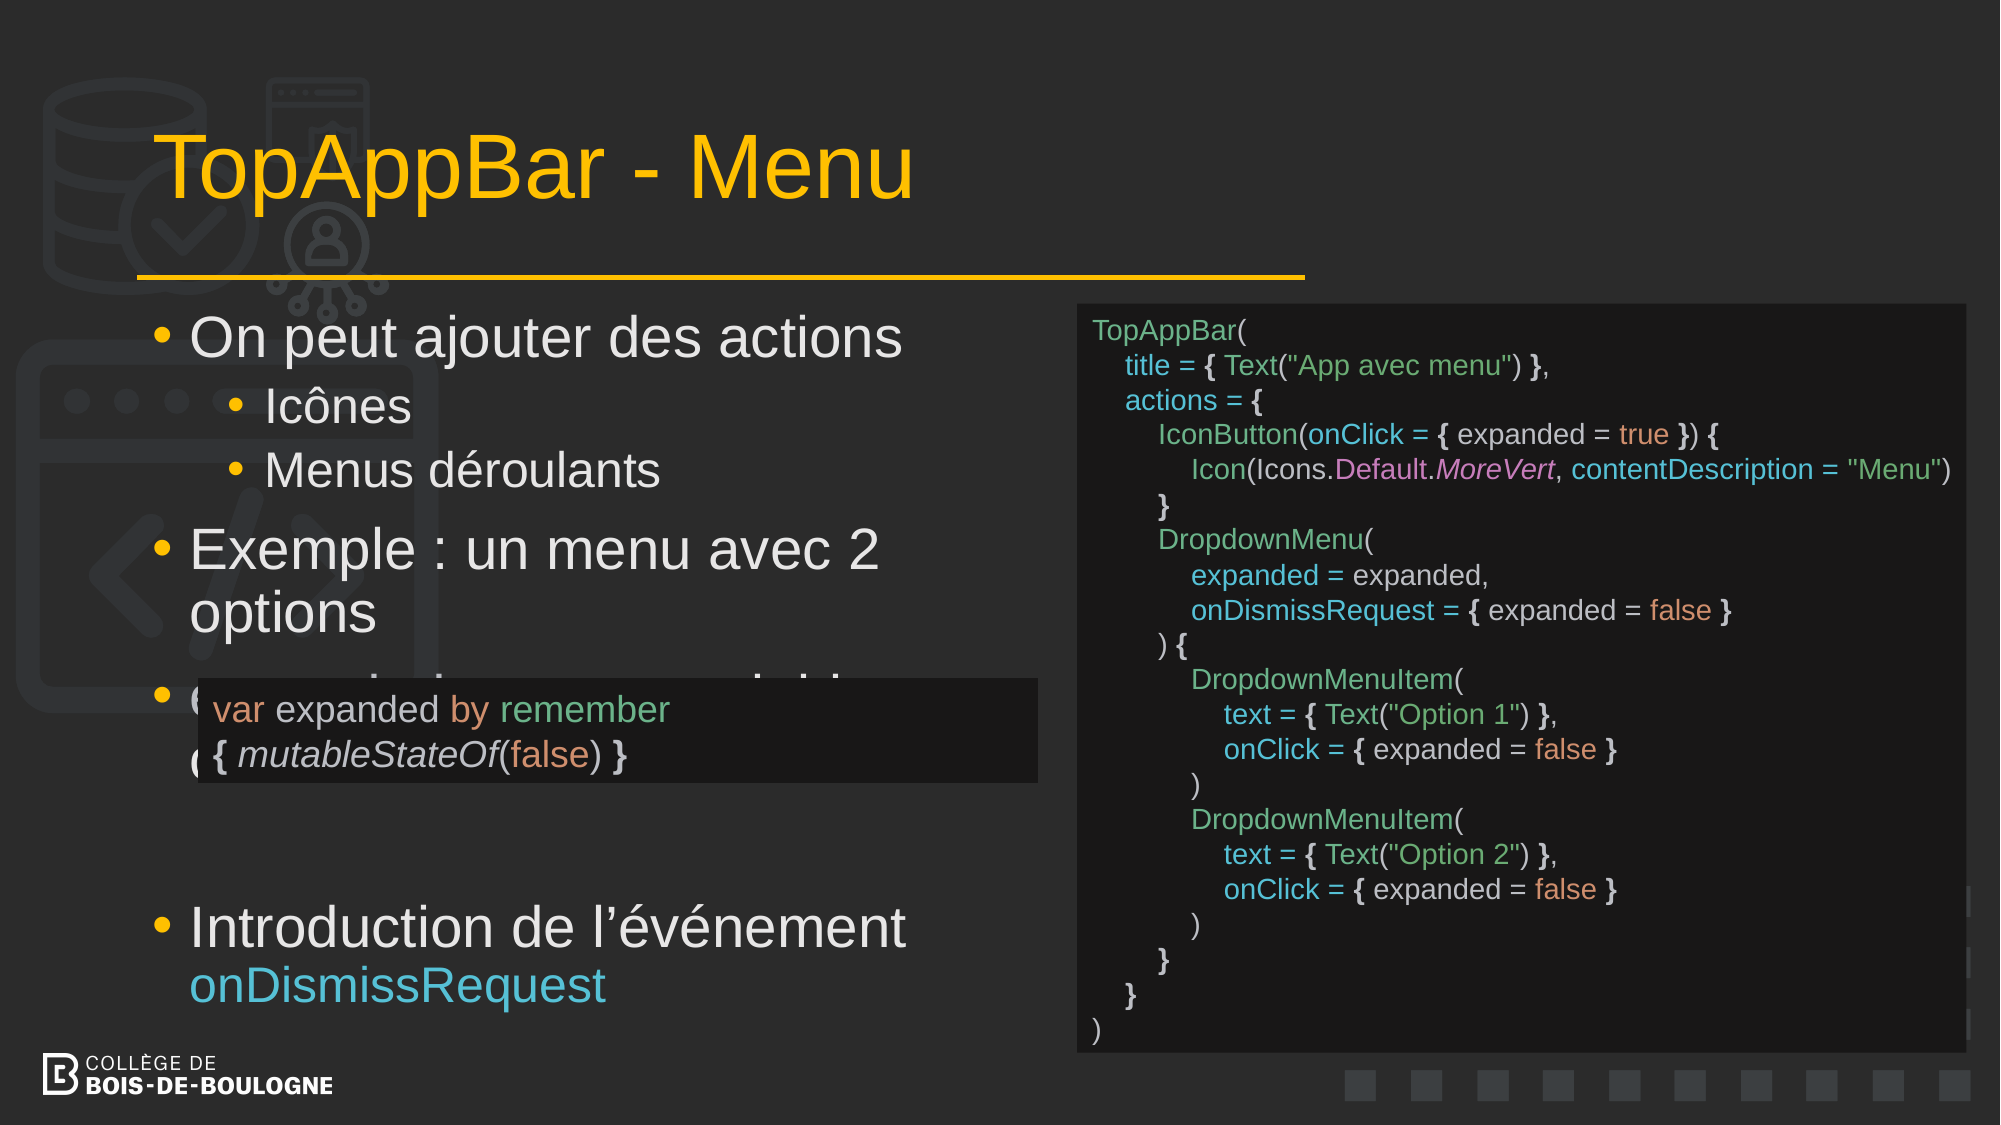

# TopAppBar - Menu
On peut ajouter des actions
Icônes
Menus déroulants
Exemple : un menu avec 2 options
expanded est une variable observable :

Introduction de l’événement onDismissRequest
TopAppBar(
    title = { Text("App avec menu") },
    actions = {
        IconButton(onClick = { expanded = true }) {
            Icon(Icons.Default.MoreVert, contentDescription = "Menu")
        }
        DropdownMenu(
            expanded = expanded,
            onDismissRequest = { expanded = false }
        ) {
            DropdownMenuItem(
                text = { Text("Option 1") },
                onClick = { expanded = false }
            )
            DropdownMenuItem(
                text = { Text("Option 2") },
                onClick = { expanded = false }
            )
        }
    }
)
var expanded by remember { mutableStateOf(false) }